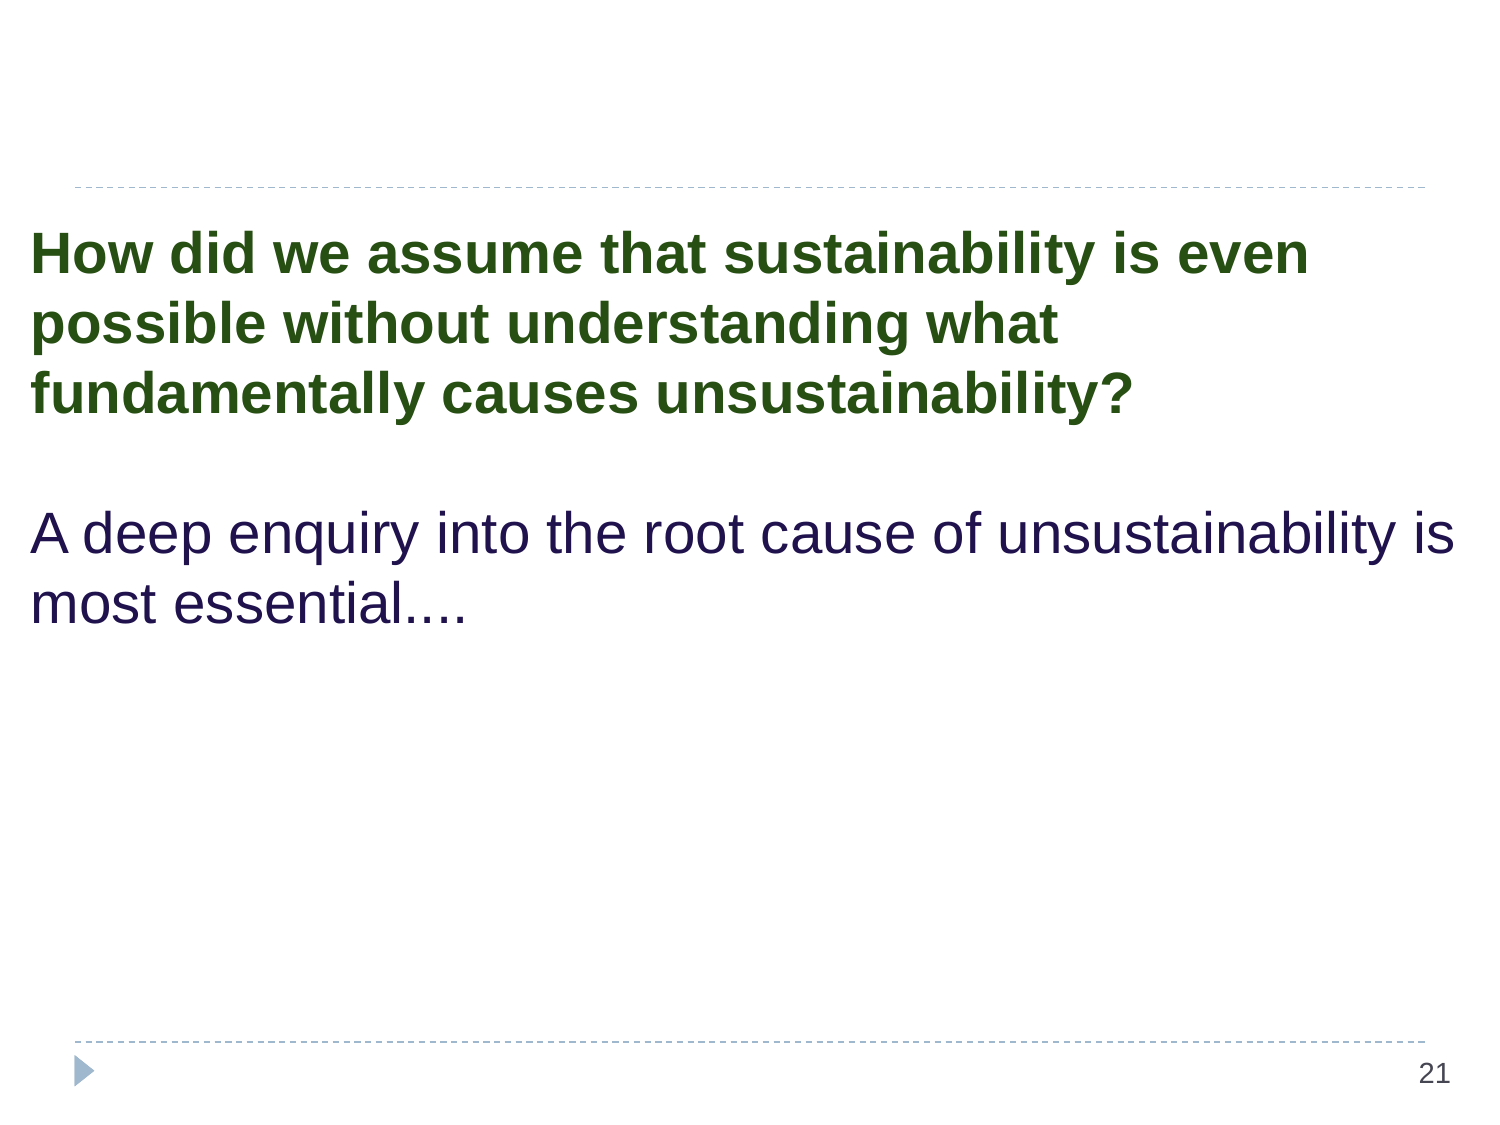

How did we assume that sustainability is even possible without understanding what fundamentally causes unsustainability?

A deep enquiry into the root cause of unsustainability is most essential....

21